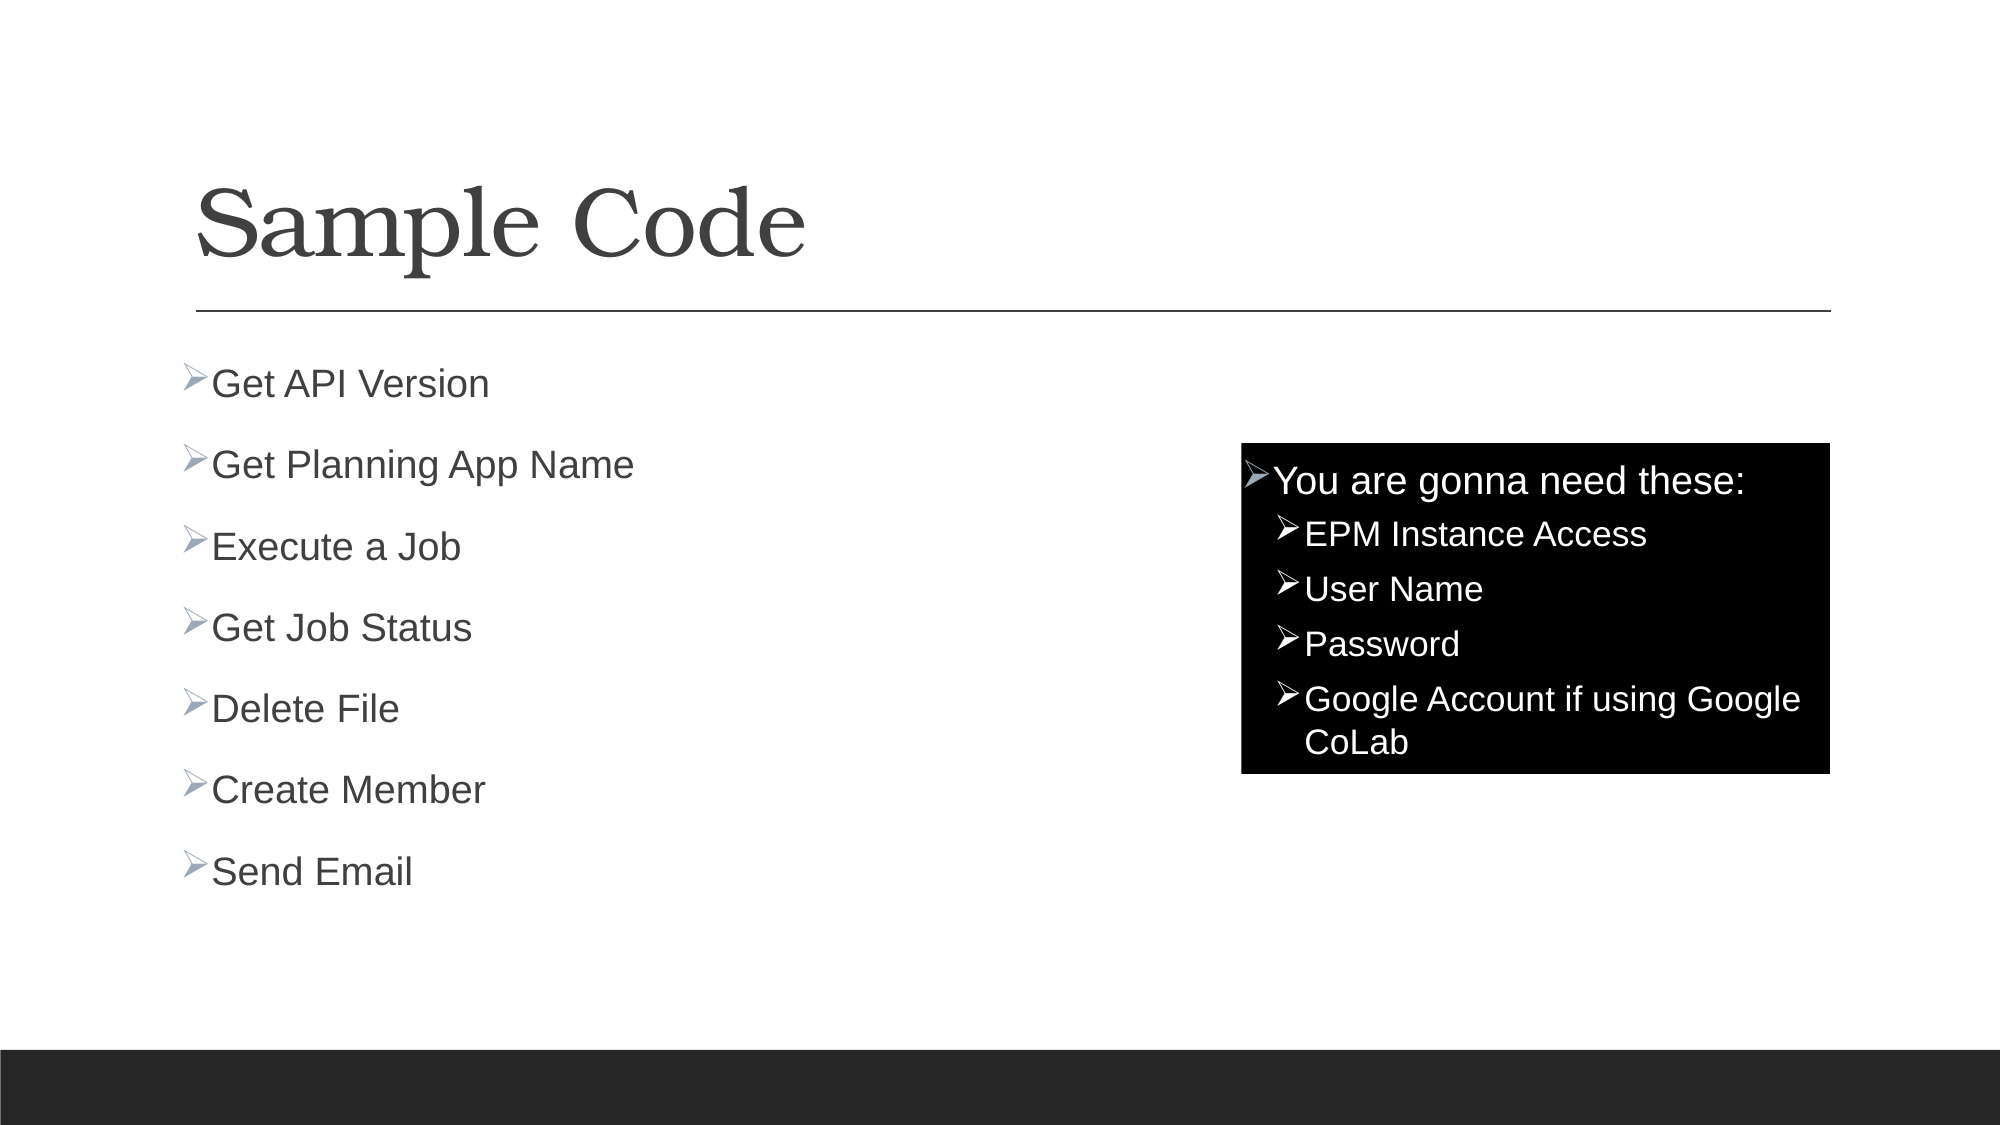

# Sample Code
Get API Version
Get Planning App Name
Execute a Job
Get Job Status
Delete File
Create Member
Send Email

You are gonna need these:
EPM Instance Access
User Name
Password
Google Account if using Google CoLab